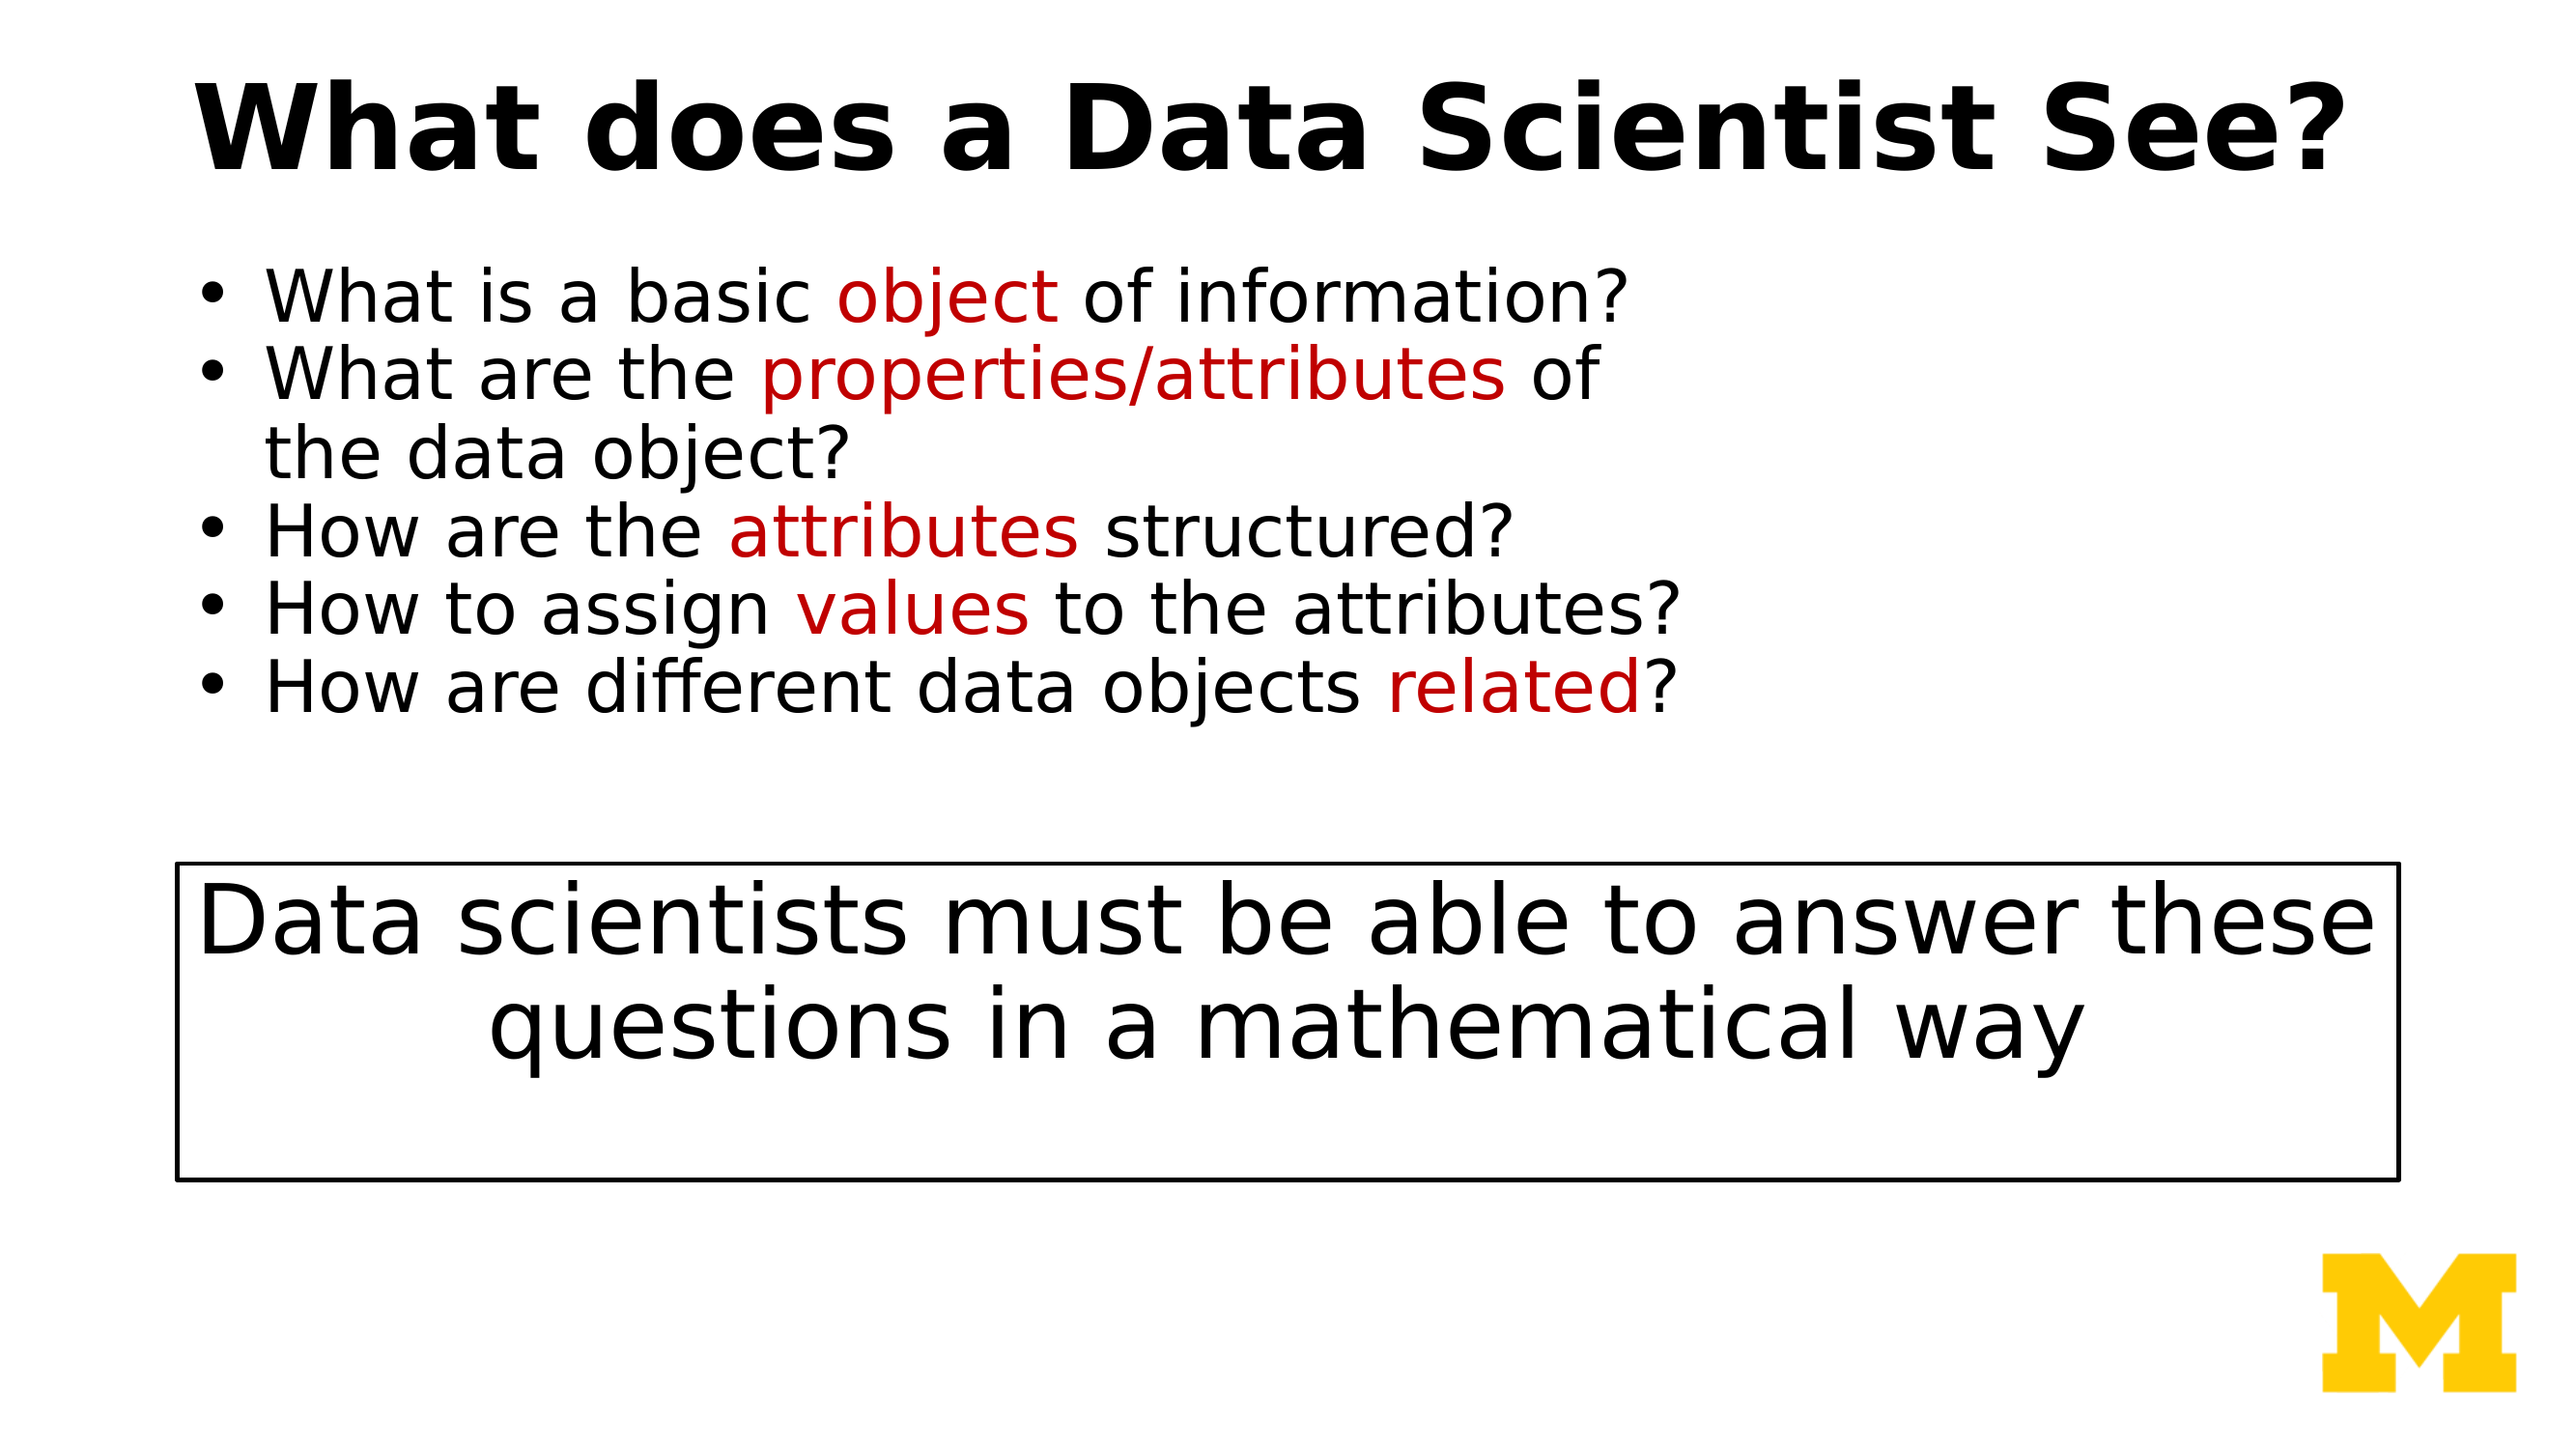

# What does a Data Scientist See?
What is a basic object of information?
What are the properties/attributes of the data object?
How are the attributes structured?
How to assign values to the attributes?
How are different data objects related?
Data scientists must be able to answer these questions in a mathematical way